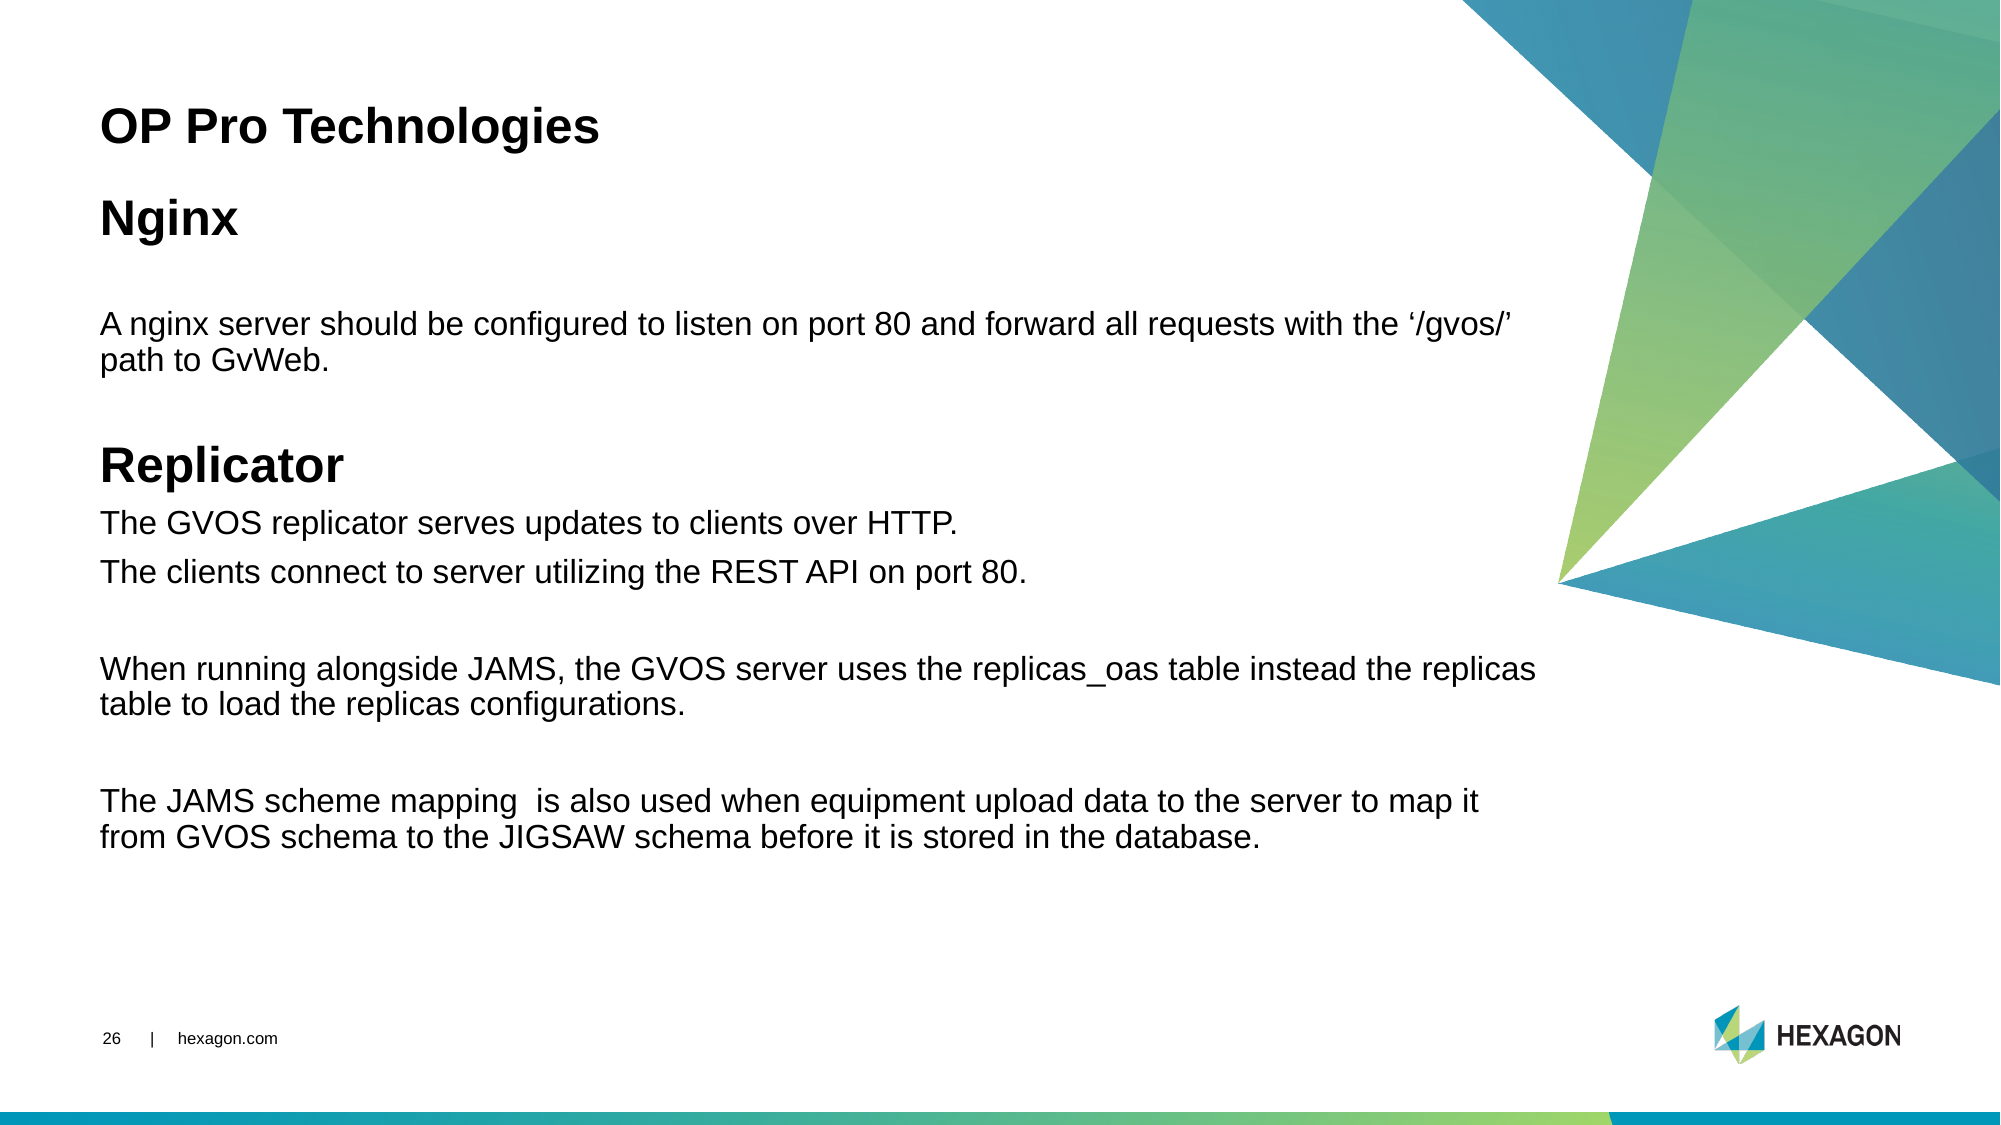

OP Pro Technologies
Nginx

A nginx server should be configured to listen on port 80 and forward all requests with the ‘/gvos/’ path to GvWeb.

Replicator
The GVOS replicator serves updates to clients over HTTP.
The clients connect to server utilizing the REST API on port 80.

When running alongside JAMS, the GVOS server uses the replicas_oas table instead the replicas table to load the replicas configurations.

The JAMS scheme mapping  is also used when equipment upload data to the server to map it from GVOS schema to the JIGSAW schema before it is stored in the database.